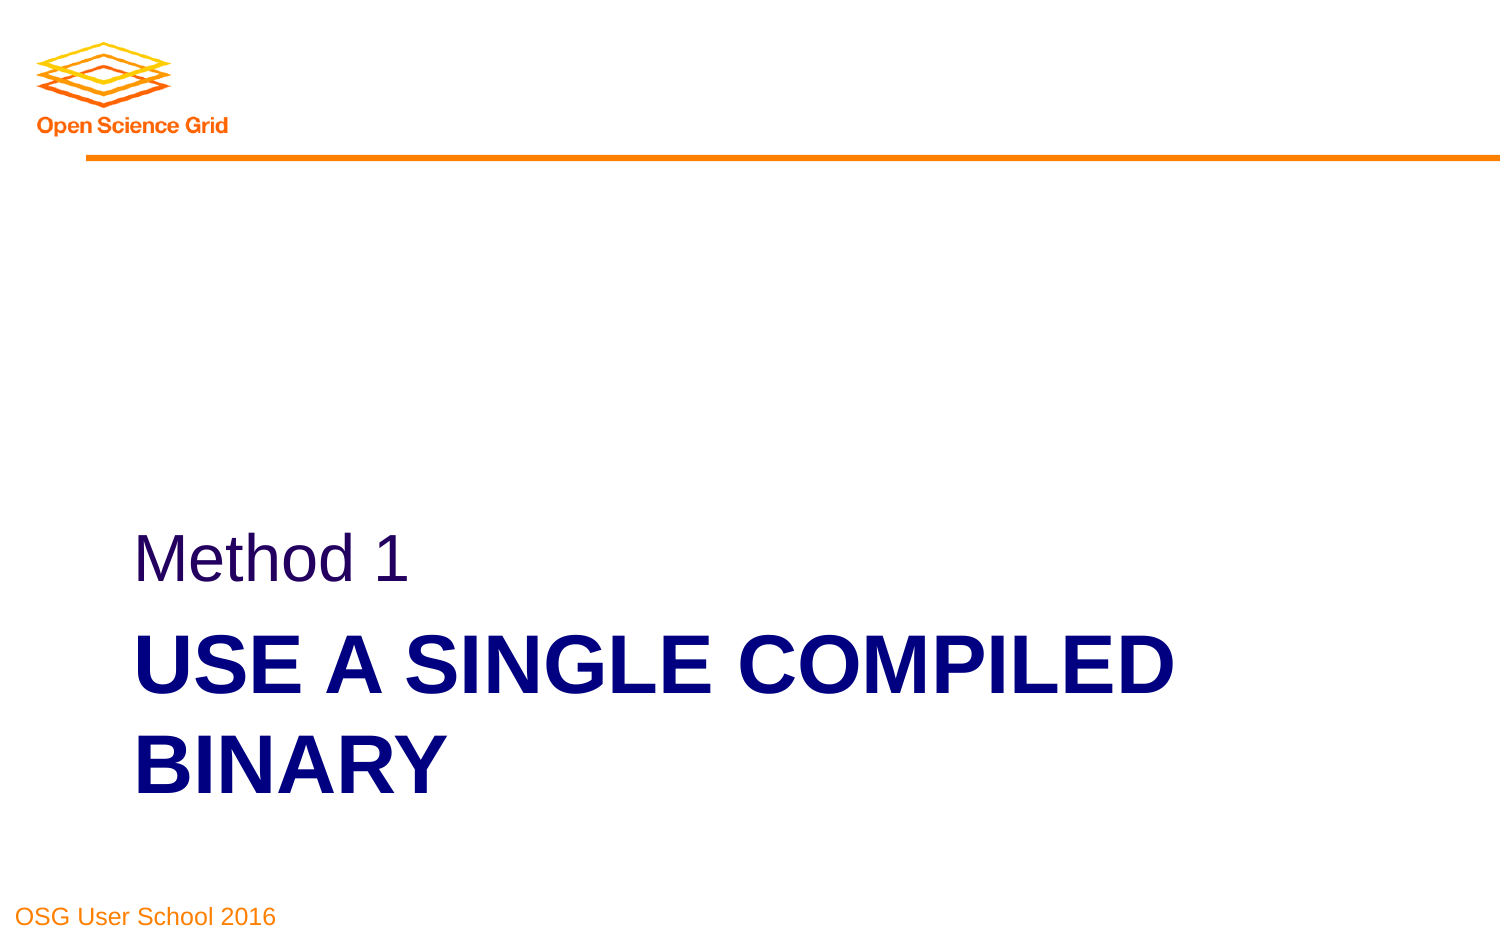

Method 1
# Use a single compiled binary